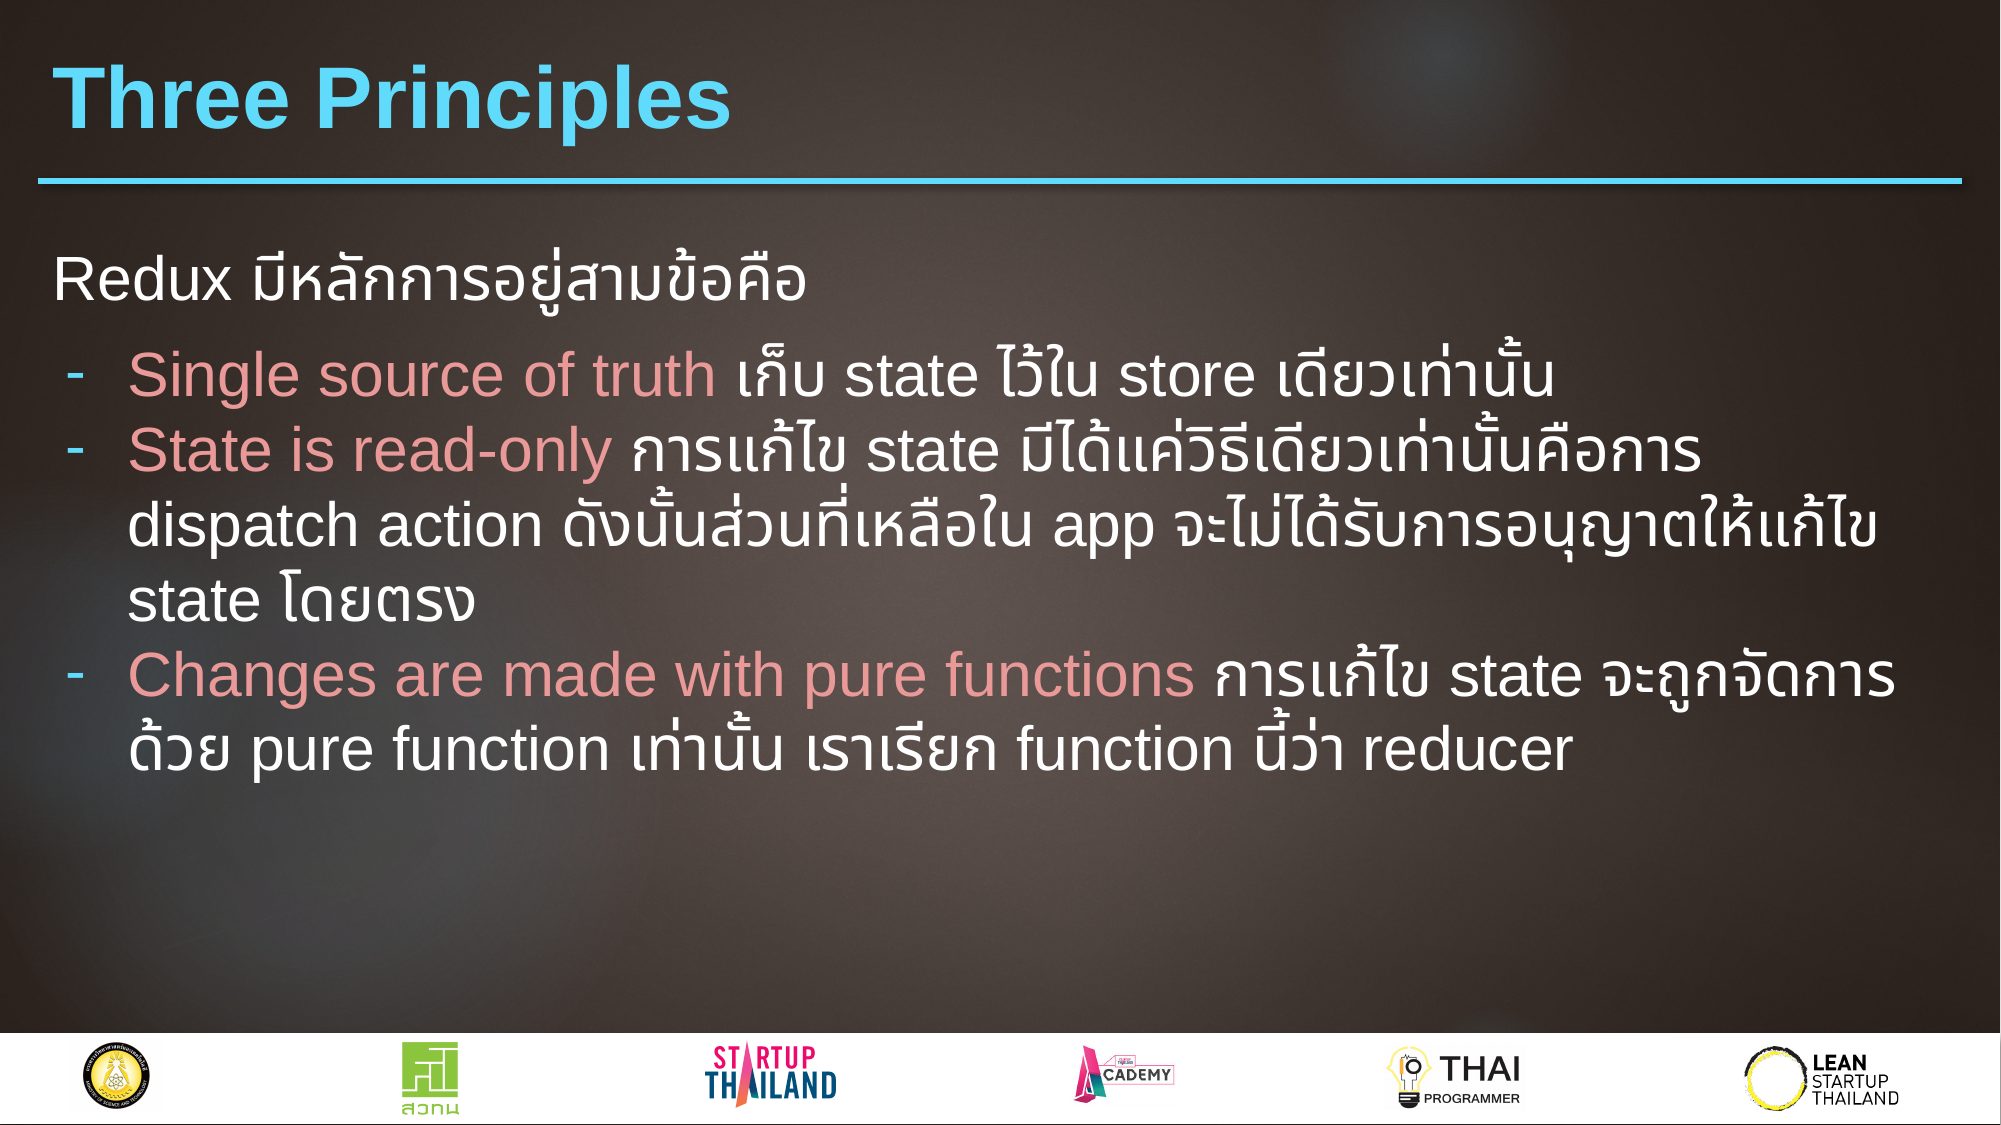

# Three Principles
Redux มีหลักการอยู่สามข้อคือ
Single source of truth เก็บ state ไว้ใน store เดียวเท่านั้น
State is read-only การแก้ไข state มีได้แค่วิธีเดียวเท่านั้นคือการ dispatch action ดังนั้นส่วนที่เหลือใน app จะไม่ได้รับการอนุญาตให้แก้ไข state โดยตรง
Changes are made with pure functions การแก้ไข state จะถูกจัดการด้วย pure function เท่านั้น เราเรียก function นี้ว่า reducer